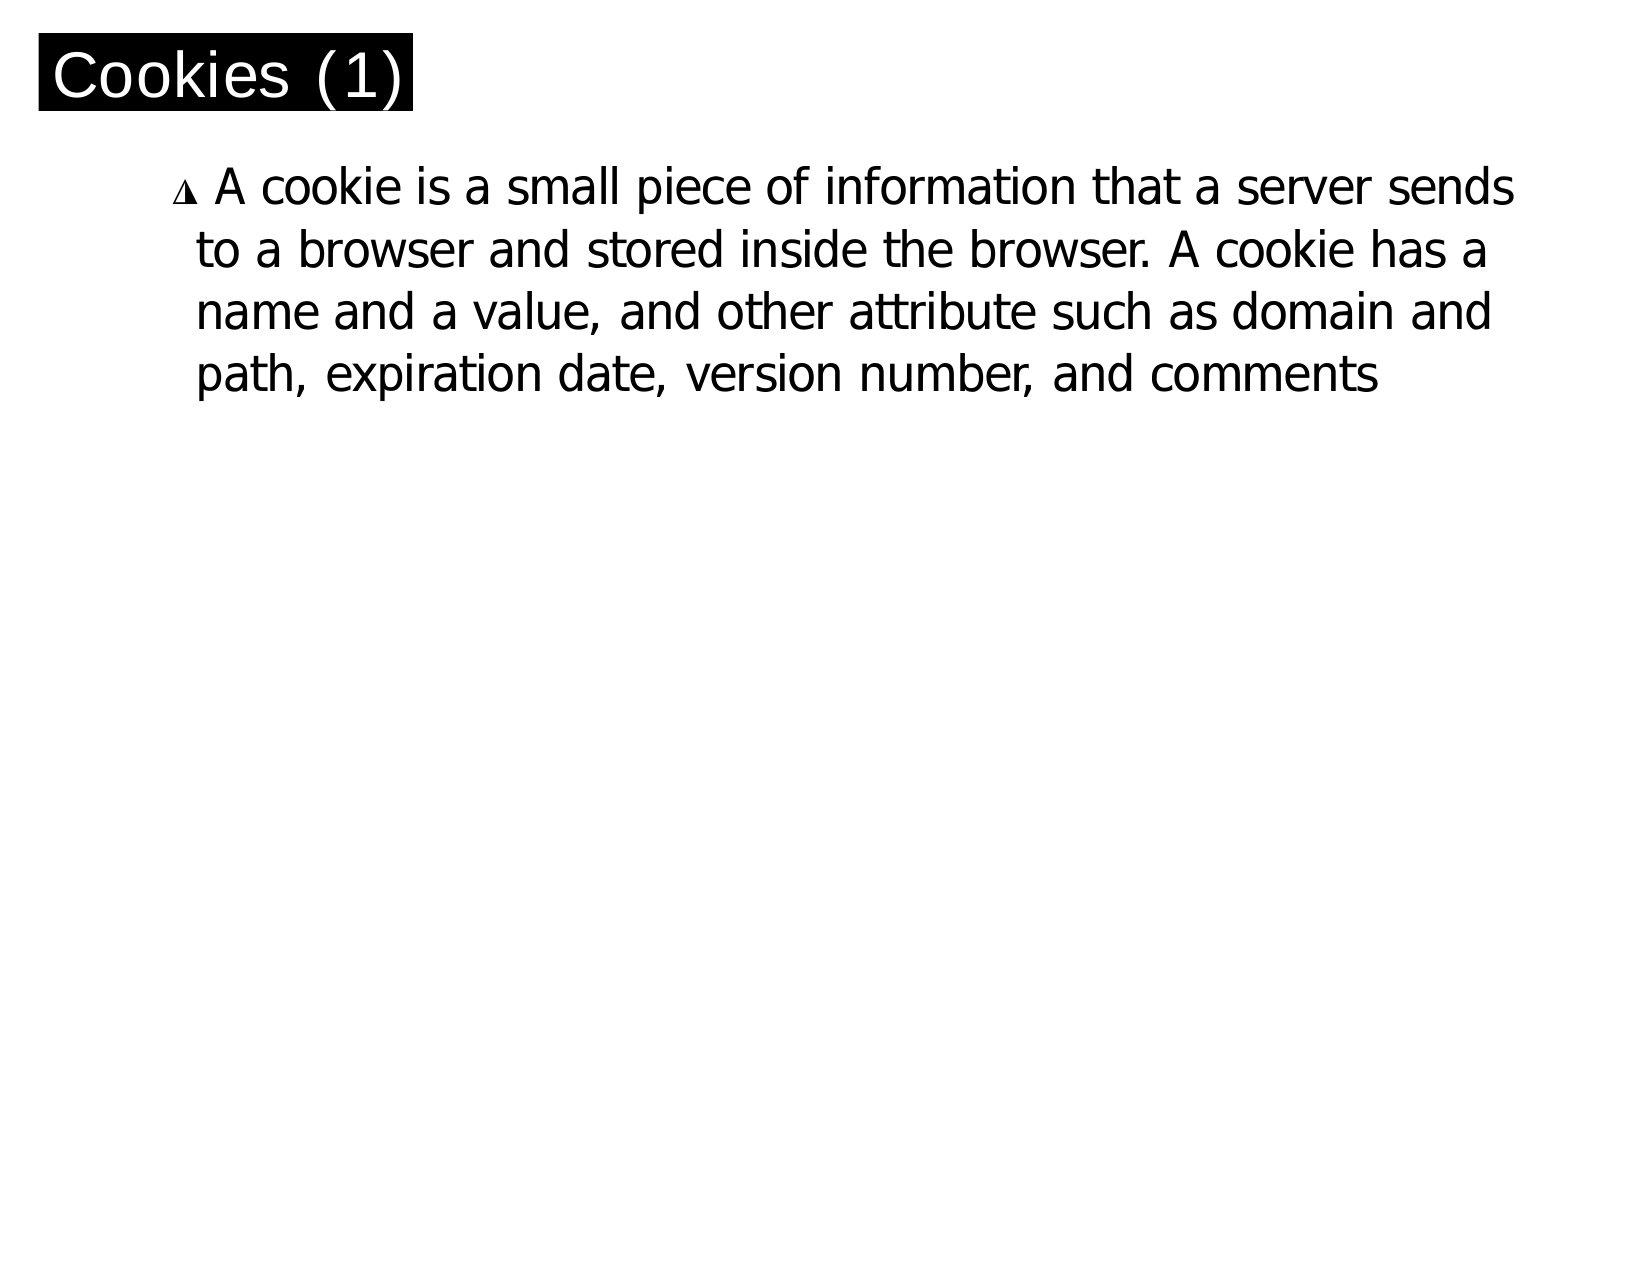

Cookies (1)
◮  A cookie is a small piece of information that a server sends to a browser and stored inside the browser. A cookie has a name and a value, and other attribute such as domain and path, expiration date, version number, and comments